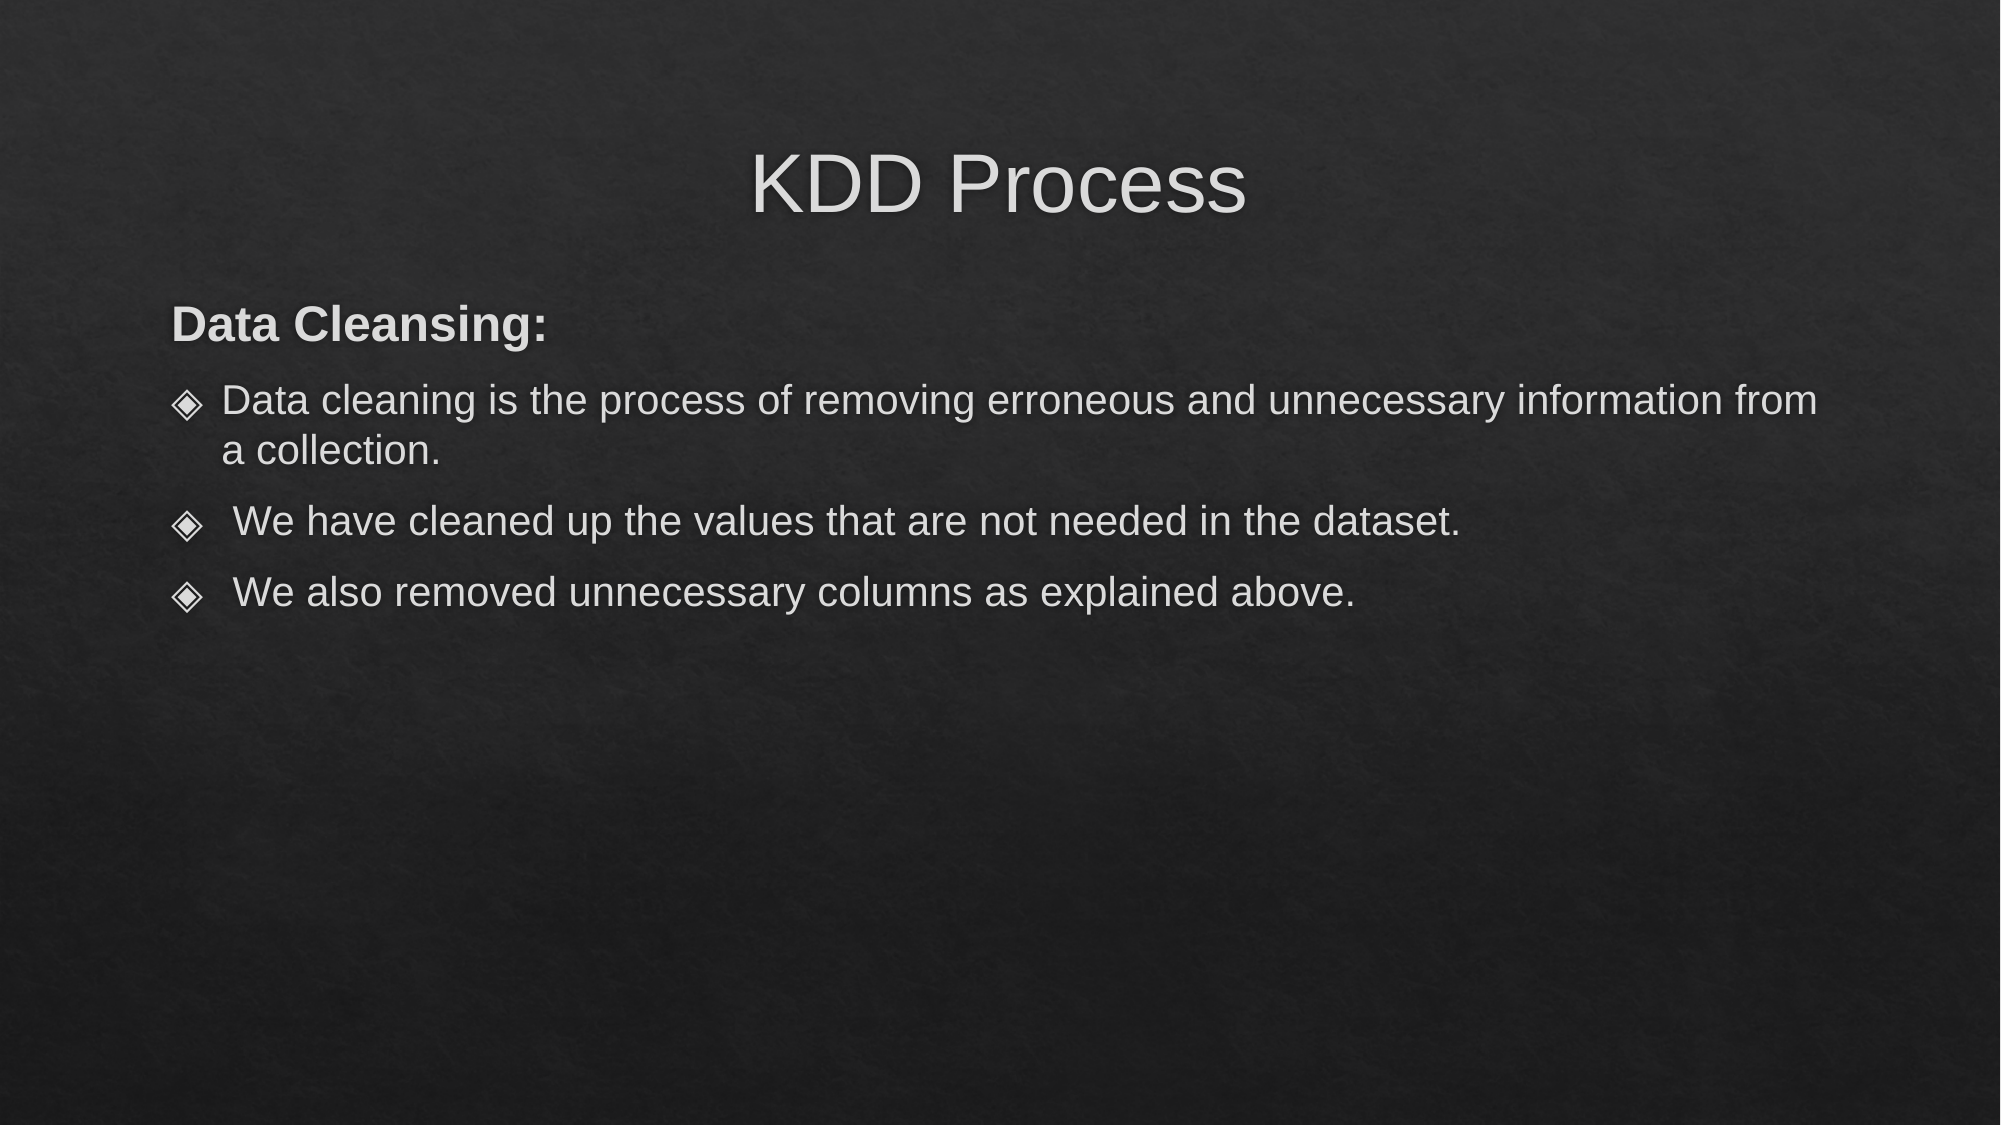

# KDD Process
Data Cleansing:
Data cleaning is the process of removing erroneous and unnecessary information from a collection.
 We have cleaned up the values that are not needed in the dataset.
 We also removed unnecessary columns as explained above.